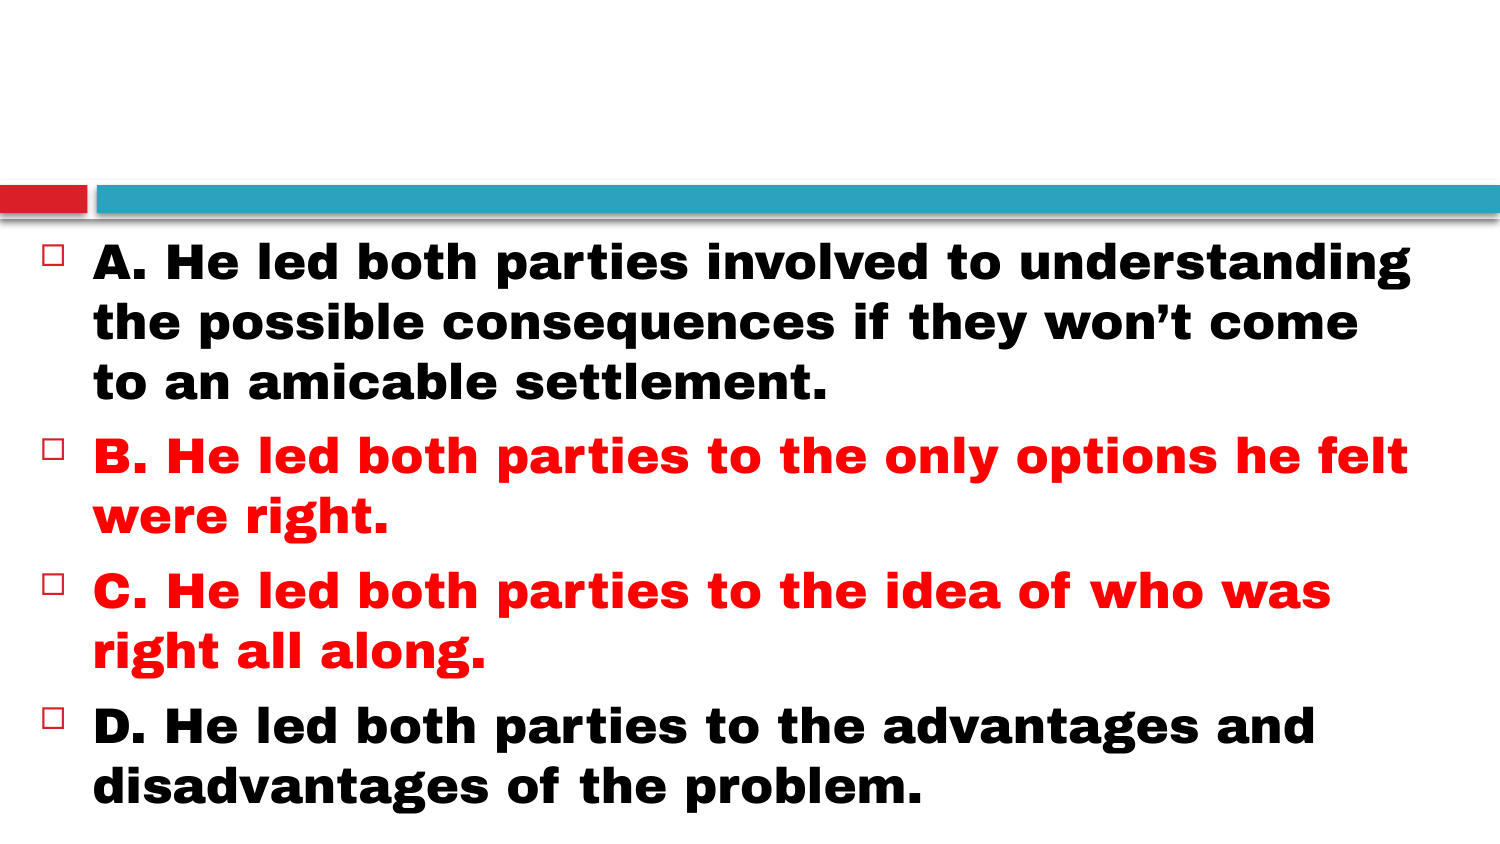

#
A. He led both parties involved to understanding the possible consequences if they won’t come to an amicable settlement.
B. He led both parties to the only options he felt were right.
C. He led both parties to the idea of who was right all along.
D. He led both parties to the advantages and disadvantages of the problem.